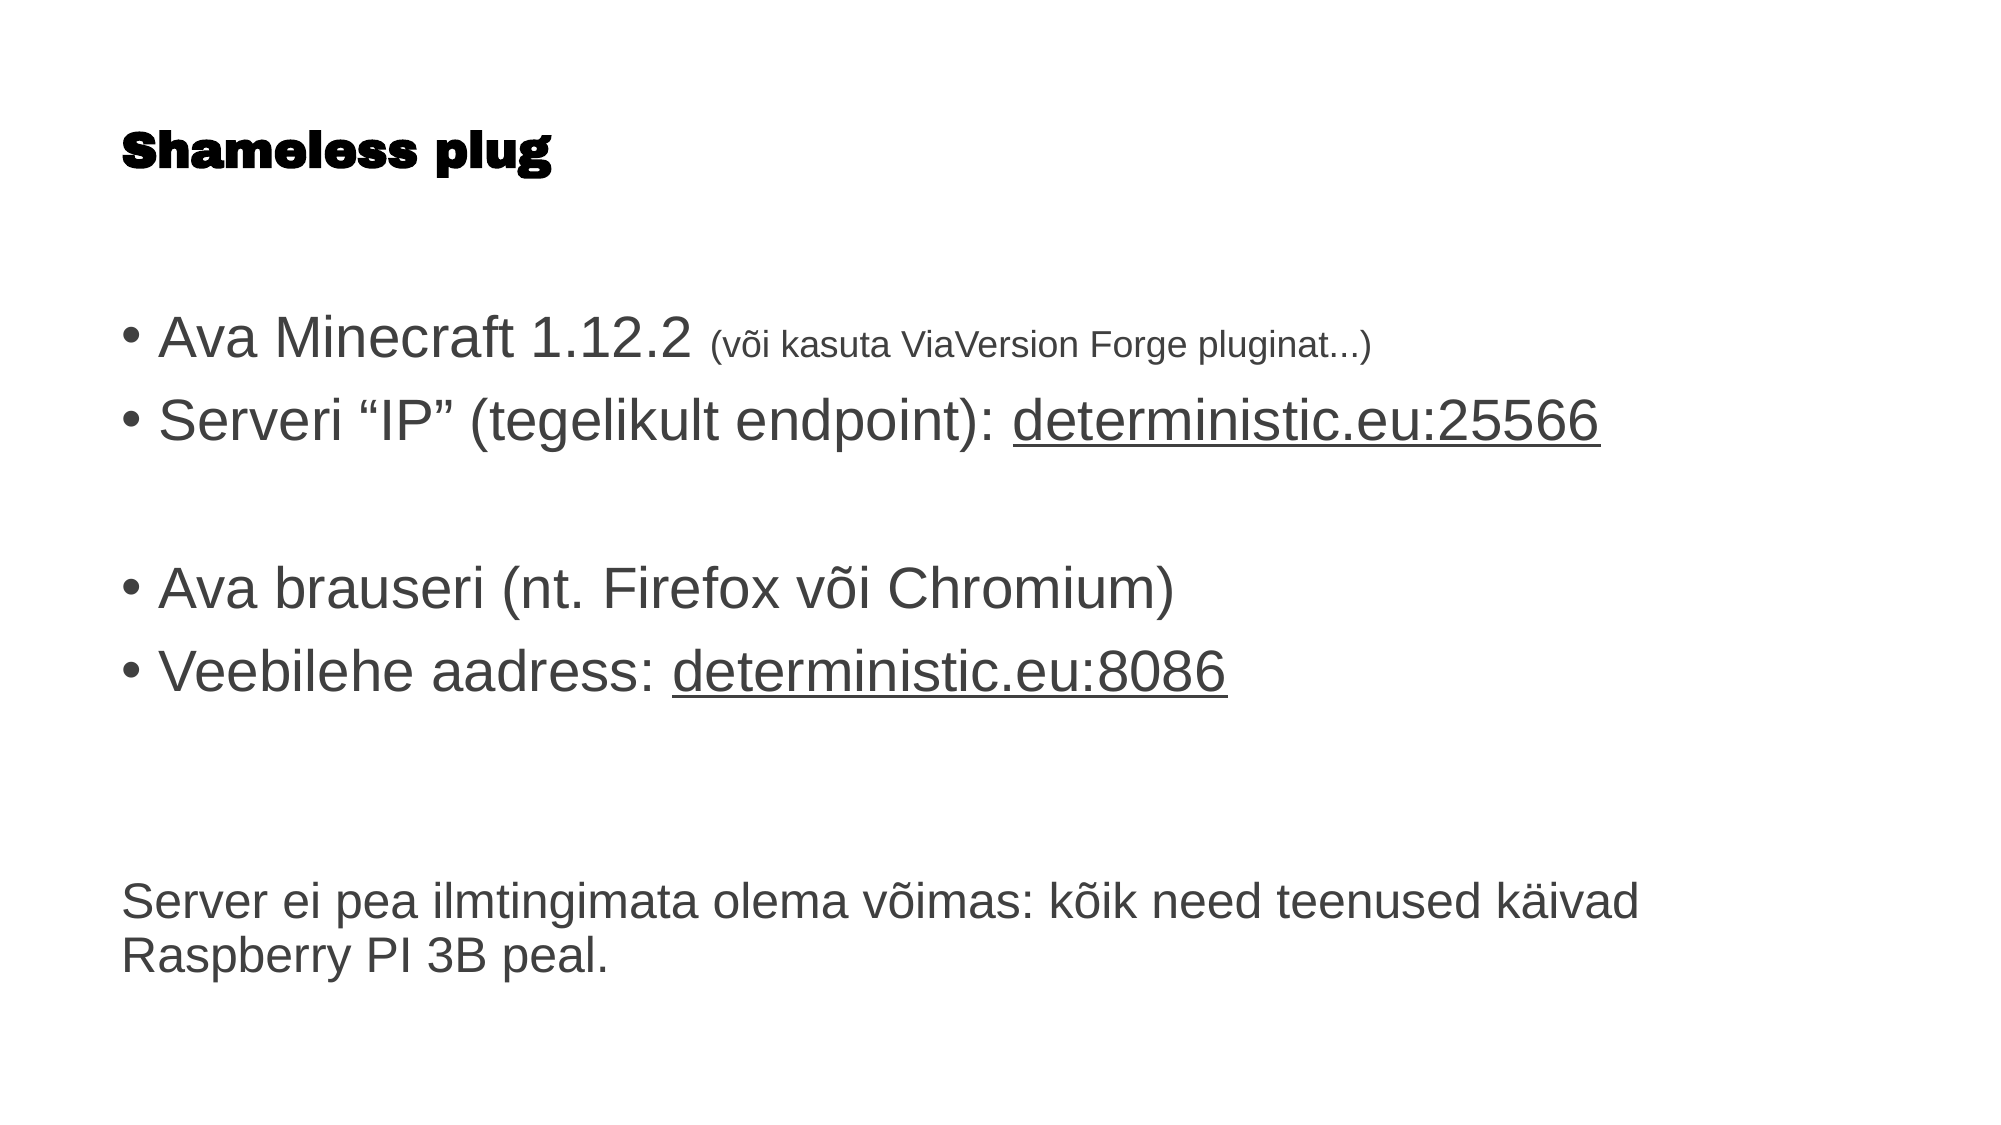

# Shameless plug
Ava Minecraft 1.12.2 (või kasuta ViaVersion Forge pluginat...)
Serveri “IP” (tegelikult endpoint): deterministic.eu:25566

Ava brauseri (nt. Firefox või Chromium)
Veebilehe aadress: deterministic.eu:8086

Server ei pea ilmtingimata olema võimas: kõik need teenused käivad Raspberry PI 3B peal.